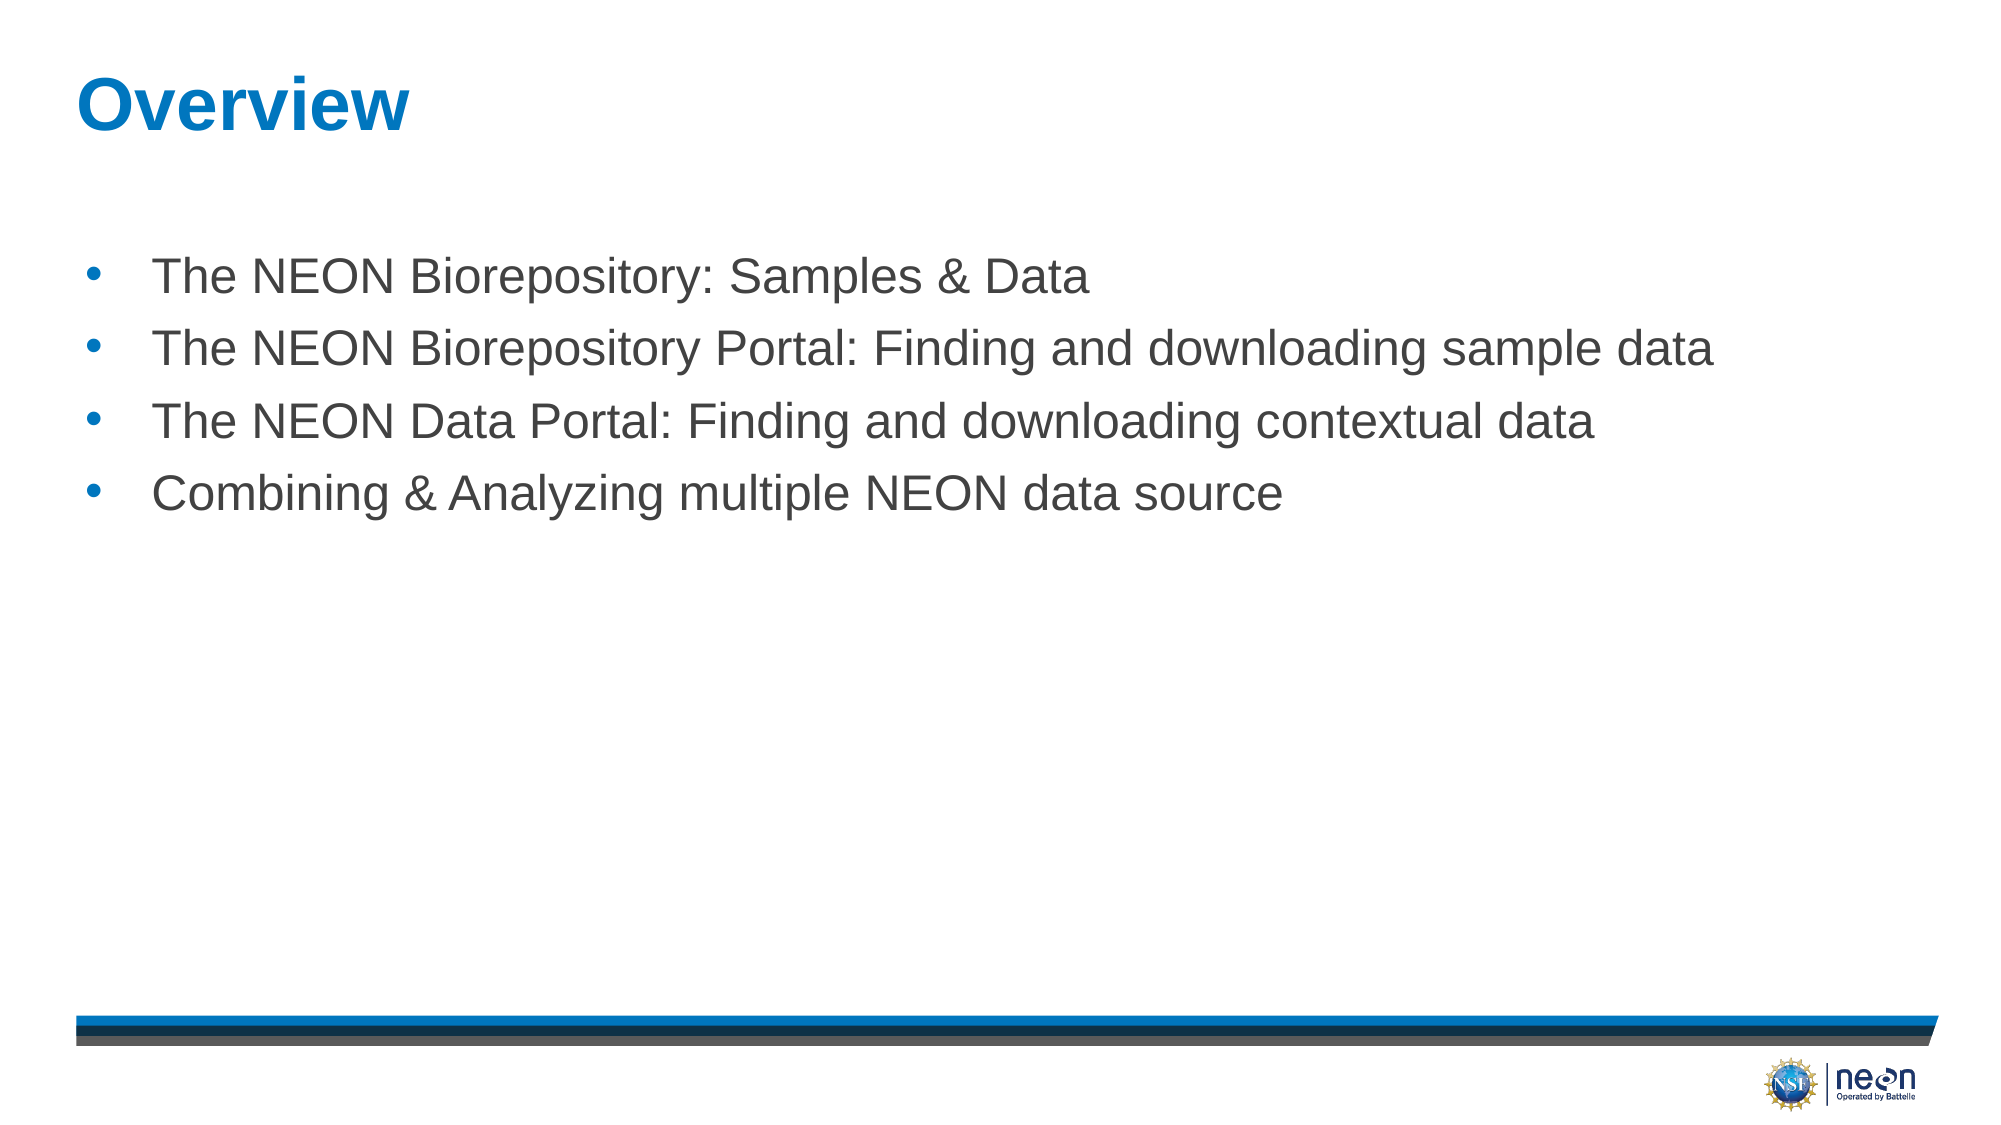

# Overview
The NEON Biorepository: Samples & Data
The NEON Biorepository Portal: Finding and downloading sample data
The NEON Data Portal: Finding and downloading contextual data
Combining & Analyzing multiple NEON data source